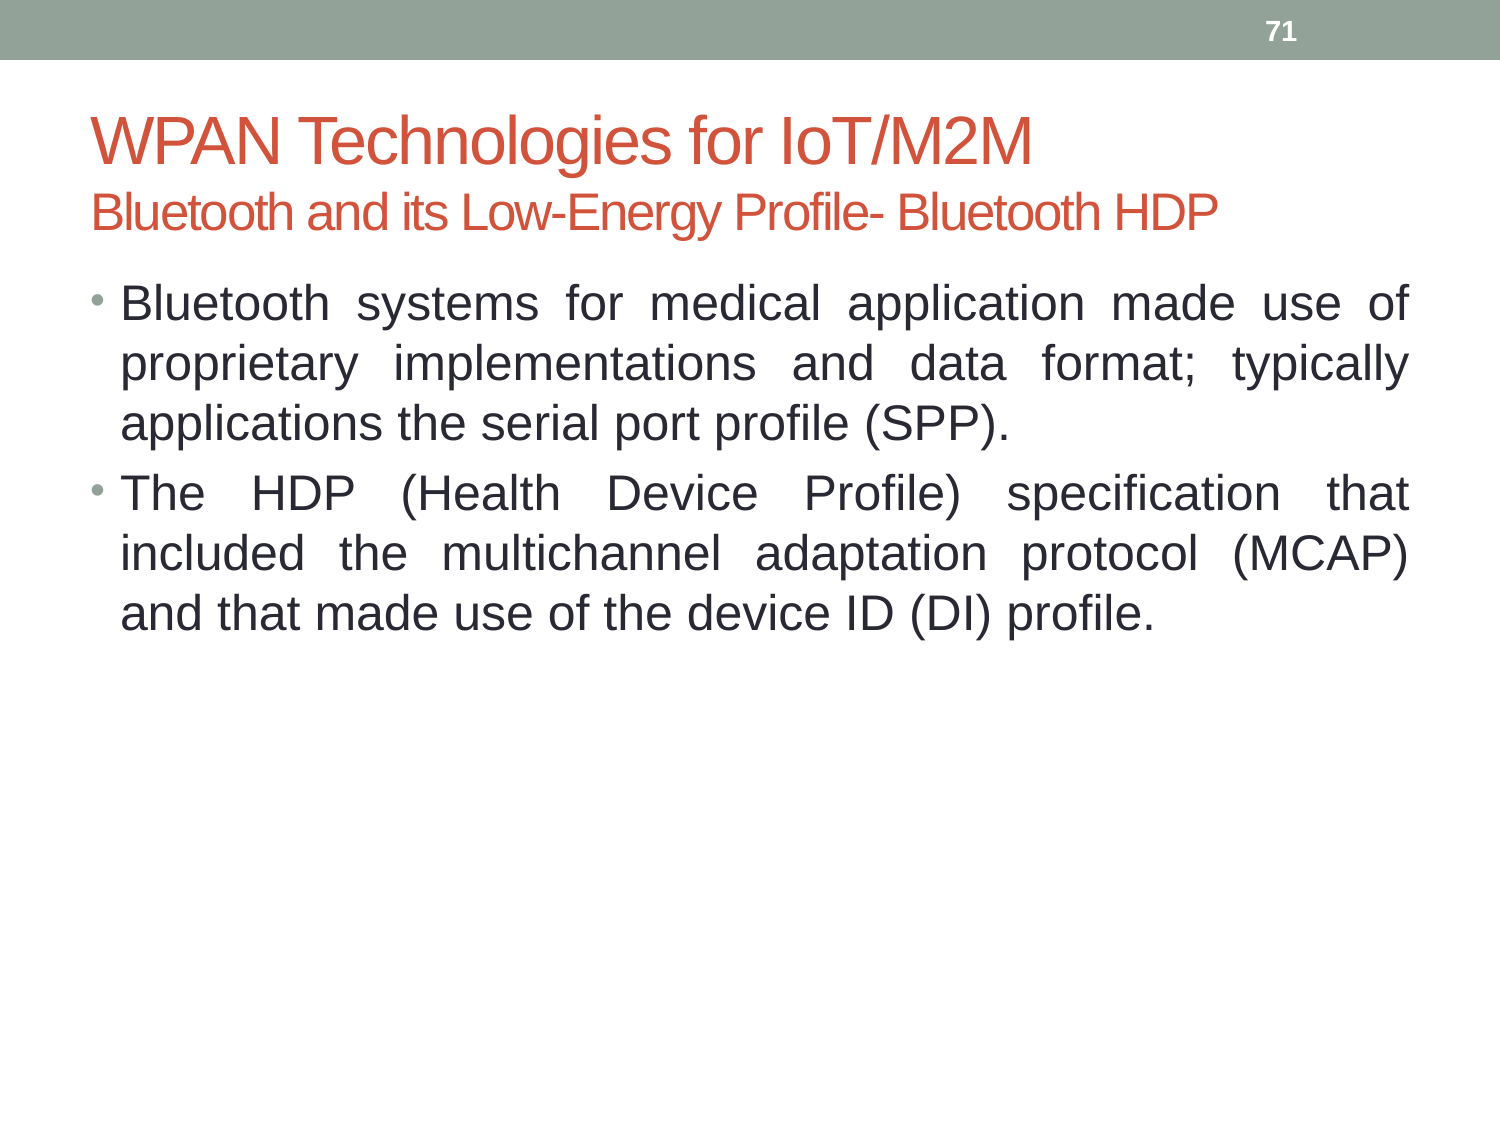

71
# WPAN Technologies for IoT/M2M Bluetooth and its Low-Energy Profile- Bluetooth HDP
Bluetooth systems for medical application made use of proprietary implementations and data format; typically applications the serial port profile (SPP).
The HDP (Health Device Profile) specification that included the multichannel adaptation protocol (MCAP) and that made use of the device ID (DI) profile.